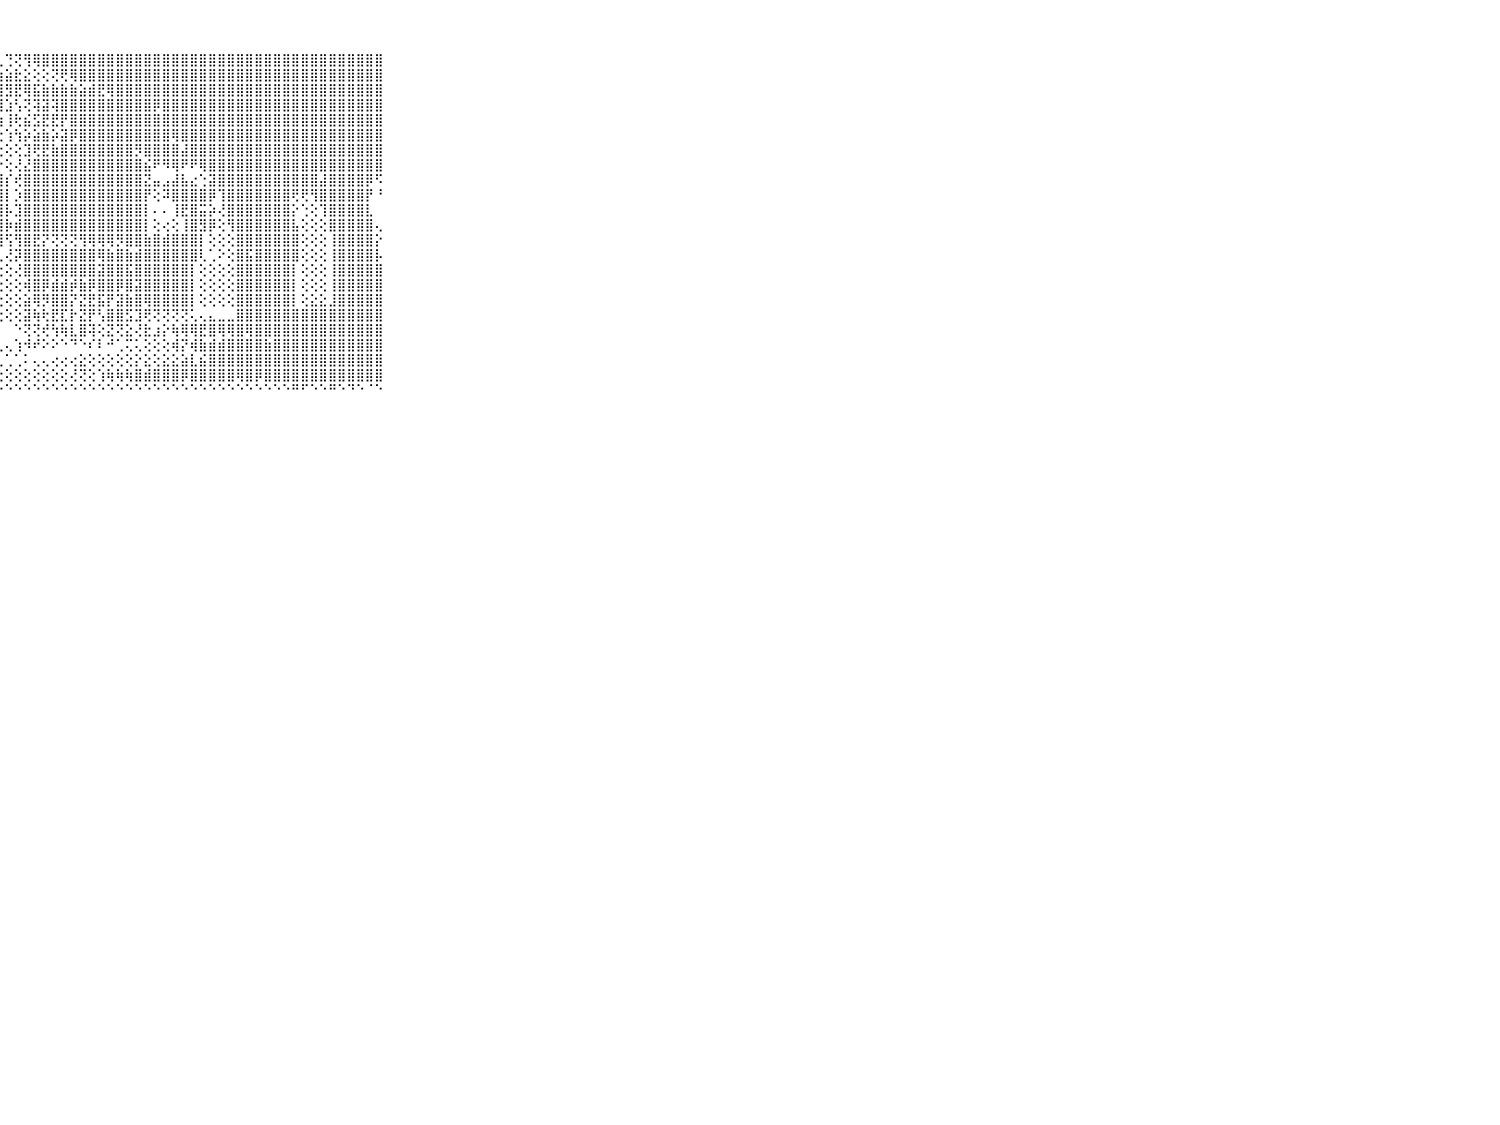

⠀⠀⠀⠀⠀⠀⠀⠀⠀⠀⠀⠕⢕⢕⢑⡱⢇⢜⢟⢗⢾⣽⣞⢵⣷⡕⢕⢅⢙⢝⢻⢿⣿⣿⣿⣿⣿⣿⣿⣿⣿⣿⣿⣿⣿⣿⣿⣿⣿⣿⣿⣿⣿⣿⣿⣿⣿⣿⣿⣿⣿⣿⣿⣿⣿⣿⣿⣿⣿⠀⠀⠀⠀⠀⠀⠀⠀⠀⠀⠀⠀
⠀⠀⠀⠀⠀⠀⠀⠀⠀⠀⠀⠀⢕⠕⠕⢕⢕⢕⢕⢕⢏⢽⣏⢝⢗⢿⢝⣷⣵⣗⣕⢕⢕⢝⢟⢿⣿⣿⣿⣿⣿⣿⣿⣿⣿⣿⣿⣿⣿⣿⣿⣿⣿⣿⣿⣿⣿⣿⣿⣿⣿⣿⣿⣿⣿⣿⣿⣿⣿⠀⠀⠀⠀⠀⠀⠀⠀⠀⠀⠀⠀
⠀⠀⠀⠀⠀⠀⠀⠀⠀⠀⠀⠕⠀⠅⢕⢐⢑⣕⣑⡕⢕⡕⣇⡇⢜⢕⢕⣸⣻⣟⢿⣯⣷⣷⣷⣷⣵⣾⣟⢿⣿⣿⣿⣿⣿⣿⣿⣿⣿⣿⣿⣿⣿⣿⣿⣿⣿⣿⣿⣿⣿⣿⣿⣿⣿⣿⣿⣿⣿⠀⠀⠀⠀⠀⠀⠀⠀⠀⠀⠀⠀
⠀⠀⠀⠀⠀⠀⠀⠀⠀⠀⠀⢕⡠⢔⢜⠝⠕⢑⢑⠑⢅⠜⢕⢙⢸⢞⢫⢸⣱⢣⢝⢽⣽⢽⣿⣿⣿⣿⣿⣿⣿⣿⣿⣿⡿⣿⣿⣿⣿⣿⣿⣿⣿⣿⣿⣿⣿⣿⣿⣿⣿⣿⣿⣿⣿⣿⣿⣿⣿⠀⠀⠀⠀⠀⠀⠀⠀⠀⠀⠀⠀
⠀⠀⠀⠀⠀⠀⠀⠀⠀⠀⠀⠕⠕⠁⠁⢑⠁⢄⢄⣑⢔⢅⢕⠔⢅⢕⢕⢱⢸⢗⣮⣫⣟⣟⡟⣿⣿⣿⣿⣿⣿⣿⣿⣿⣿⣿⣿⣿⣿⣿⣿⣿⣿⣿⣿⣿⣿⣿⣿⣿⣿⣿⣿⣿⣿⣿⣿⣿⣿⠀⠀⠀⠀⠀⠀⠀⠀⠀⠀⠀⠀
⠀⠀⠀⠀⠀⠀⠀⠀⠀⠀⠀⠀⠀⠀⠀⠀⠀⠀⠁⠑⠙⠗⢷⣅⡕⢕⢕⢔⢱⢳⡵⣵⣷⡵⣽⡿⣿⣿⣿⣿⣿⣿⣿⣿⣿⣿⢿⣿⣿⣿⣿⣿⣿⣿⣿⣿⣿⣿⣿⣿⣿⣿⣿⣿⣿⣿⣿⣿⣿⠀⠀⠀⠀⠀⠀⠀⠀⠀⠀⠀⠀
⠀⠀⠀⠀⠀⠀⠀⠀⠀⠀⠀⠙⠙⠓⠖⠦⠄⠀⠀⠀⠀⠀⠀⠙⢿⣧⡕⢕⢕⢕⣹⢟⣟⣷⣿⣿⣿⣿⣿⣿⣿⣿⡻⣿⣿⣿⣿⣼⣿⣿⣿⣿⣿⣿⣿⣿⣿⣿⣿⣿⣿⣿⣿⣿⣿⣿⣿⣿⣿⠀⠀⠀⠀⠀⠀⠀⠀⠀⠀⠀⠀
⠀⠀⠀⠀⠀⠀⠀⠀⠀⠀⠀⠀⠀⠀⠀⠀⠀⠀⠀⠀⠀⠀⠀⠀⠈⢻⣿⡕⢕⢜⣜⣿⣿⣿⣿⣿⣿⣿⣿⣿⣿⣿⣿⣮⠟⠻⢿⠟⠟⢿⣿⣿⣿⣿⣿⣿⣿⣿⣿⣿⣿⣿⣿⣿⣿⣿⣿⣿⣿⠀⠀⠀⠀⠀⠀⠀⠀⠀⠀⠀⠀
⠀⠀⠀⠀⠀⠀⠀⠀⠀⠀⠀⡔⢔⢔⢕⢕⢄⢀⢀⠀⠀⠀⠀⠀⠀⢘⣿⣿⡎⢞⣿⣿⣿⣿⣿⣿⣿⣿⣿⣿⣿⣿⣿⣝⣤⣠⣼⣧⣔⢑⣽⣿⣿⣿⣿⣿⣿⣿⣿⣿⣿⣿⣼⣿⣿⣿⣿⡿⠫⠀⠀⠀⠀⠀⠀⠀⠀⠀⠀⠀⠀
⠀⠀⠀⠀⠀⠀⠀⠀⠀⠀⠀⣿⣿⣷⣷⣵⣵⣕⡕⢕⢕⢄⢅⢀⢄⢕⣿⣿⡇⡱⣿⣿⣿⣿⣿⣿⣿⣿⣿⣿⣿⣿⣿⡟⢕⠽⣿⣿⣿⣿⡿⢹⣿⣿⣿⣿⣿⣿⣿⢟⢟⢻⣿⣿⣿⣿⣿⡟⠘⠀⠀⠀⠀⠀⠀⠀⠀⠀⠀⠀⠀
⠀⠀⠀⠀⠀⠀⠀⠀⠀⠀⠀⣿⣿⣿⣿⣿⣿⣿⣿⣿⣷⣷⣧⣱⢕⢕⣿⣿⡧⣹⣿⣿⣿⣿⣿⣿⣿⣿⣿⣿⣿⣿⣿⡇⠄⠄⢸⣟⣿⣭⡵⢜⣿⣿⣿⣿⣿⣿⣿⡕⢑⢕⢹⣿⣿⣿⣿⣇⠀⠀⠀⠀⠀⠀⠀⠀⠀⠀⠀⠀⠀
⠀⠀⠀⠀⠀⠀⠀⠀⠀⠀⠀⣿⣿⣿⣿⣿⣿⣿⣿⣿⣿⣿⣿⣿⣿⣿⣿⣿⡷⣾⣿⣿⣿⣿⣿⣿⣿⣿⣿⣿⣿⣿⣿⡇⢕⢔⢕⢸⣿⣻⡿⢕⢻⣿⣿⣿⣿⣿⣿⣧⢕⢕⢕⣿⣿⣿⣿⣿⢄⠀⠀⠀⠀⠀⠀⠀⠀⠀⠀⠀⠀
⠀⠀⠀⠀⠀⠀⠀⠀⠀⠀⠀⣿⣿⣿⣿⣿⣿⣿⣿⣿⣿⣿⣿⣿⣿⣿⣿⣿⢫⢻⣿⣟⡝⢝⢝⢝⢻⢿⢿⢿⡻⣿⣿⣷⣿⣾⣿⣿⣿⡇⢕⢕⢕⣿⣿⣿⣿⣿⣿⣿⢕⢕⢕⢸⣿⣿⣿⣿⡕⠀⠀⠀⠀⠀⠀⠀⠀⠀⠀⠀⠀
⠀⠀⠀⠀⠀⠀⠀⠀⠀⠀⠀⣿⣿⣿⣿⣿⣿⣿⣿⣿⣿⣿⣿⣿⣿⣿⣿⢇⢜⡽⣿⣿⣿⣿⣿⣿⣿⣿⢿⣷⣿⣷⣾⣿⣿⣿⣿⣿⣿⢇⢁⠕⢕⣿⣯⣿⣿⣿⣿⣿⢕⢕⢕⢸⣿⣿⣿⣿⡧⠀⠀⠀⠀⠀⠀⠀⠀⠀⠀⠀⠀
⠀⠀⠀⠀⠀⠀⠀⠀⠀⠀⠀⣿⣿⣿⣿⣿⣿⣿⣿⣿⣿⣿⣿⣿⣿⣿⣿⢕⢕⢜⣿⣿⣿⣿⣿⣿⣿⣿⣽⣿⣿⣯⣿⣿⣿⣿⣿⣿⡇⢕⢕⢕⢕⣿⣿⣿⣿⣿⣿⡇⢕⢕⢕⢸⣿⣿⣿⣿⣿⠀⠀⠀⠀⠀⠀⠀⠀⠀⠀⠀⠀
⠀⠀⠀⠀⠀⠀⠀⠀⠀⠀⠀⣿⣿⣿⣿⣿⣿⣿⣿⣿⣿⣿⣿⣿⣿⣿⣿⢕⢕⢕⢾⣿⡿⣾⣾⡾⣷⡿⣿⣿⡿⣿⣽⣿⣿⣿⣿⣿⡇⢕⢕⢕⢕⣿⣿⣿⣿⣿⣿⡇⢕⢕⢕⢸⣿⣿⣿⣿⣿⠀⠀⠀⠀⠀⠀⠀⠀⠀⠀⠀⠀
⠀⠀⠀⠀⠀⠀⠀⠀⠀⠀⠀⣿⣿⣿⣿⣿⣿⣿⣿⣿⣿⣿⣿⣿⣿⣿⡟⢕⢕⢕⣵⢿⡻⣿⣿⡝⣝⣟⣯⡟⣽⣷⣿⢿⣿⣿⣿⣿⡇⢕⢕⢕⢕⣿⣿⣿⣿⣿⣿⡇⢕⣕⣕⣸⣿⣿⣿⣿⣿⠀⠀⠀⠀⠀⠀⠀⠀⠀⠀⠀⠀
⠀⠀⠀⠀⠀⠀⠀⠀⠀⠀⠀⠘⣿⣿⣿⣿⣿⣿⣿⣿⣿⣿⣿⣿⣿⣿⡇⢕⢕⢕⣽⢷⢗⣟⣏⡗⣝⡟⢣⣿⣿⣫⣹⢟⢝⢝⢝⢝⢅⢄⣄⣀⣀⣿⣿⣿⣿⣿⣿⣿⣿⣿⣿⣿⣿⣿⣿⣿⣿⠀⠀⠀⠀⠀⠀⠀⠀⠀⠀⠀⠀
⠀⠀⠀⠀⠀⠀⠀⠀⠀⠀⠀⠀⠘⢟⣿⣿⣿⣿⣿⣿⣿⣿⣿⣿⣿⡿⠇⠁⠀⠑⢝⢝⢞⢳⢷⣇⣿⢽⢕⣝⢝⣕⢜⣗⣰⡕⢷⢿⢿⣟⣿⢿⢿⣿⢿⣿⣿⣿⣿⣿⣿⣿⣿⣿⣿⣿⣿⣿⣿⠀⠀⠀⠀⠀⠀⠀⠀⠀⠀⠀⠀
⠀⠀⠀⠀⠀⠀⠀⠀⠀⠀⠀⠄⢀⡄⢕⢕⢕⠕⠕⠕⠕⢕⢑⢕⢕⢁⢅⢄⢄⢱⠺⠞⠕⠕⠑⠙⠑⠎⠇⠚⢁⢍⢅⢕⢕⢕⢾⡝⢾⣷⣾⣾⣿⣿⣿⣿⣷⣿⣿⣿⣿⣿⣿⣿⣿⣿⣿⣿⣿⠀⠀⠀⠀⠀⠀⠀⠀⠀⠀⠀⠀
⠀⠀⠀⠀⠀⠀⠀⠀⠀⠀⠀⠄⠀⢵⢅⢄⢔⢔⢕⡕⢕⢕⠜⠗⠝⠑⢘⢁⢁⢁⠅⢄⢄⢔⢔⢔⣕⢕⢕⢕⢕⢕⡕⣕⢕⣕⣕⣵⣇⣮⣿⣿⣿⣿⣿⣿⣿⣿⣿⣿⣿⣿⣿⣿⣿⣿⣿⣿⣿⠀⠀⠀⠀⠀⠀⠀⠀⠀⠀⠀⠀
⠀⠀⠀⠀⠀⠀⠀⠀⠀⠀⠀⠖⠃⠙⠃⠁⠁⢁⢀⢄⢠⢔⢔⢔⢕⢕⢕⢕⢕⢕⢕⢕⢕⢕⢕⢜⢝⢕⢱⢷⢷⢷⣿⣾⣿⣿⣿⡿⣿⣿⣿⣿⣿⢿⣿⡿⣿⣿⣿⣿⣿⣿⣿⣿⣿⣿⣿⣿⣿⠀⠀⠀⠀⠀⠀⠀⠀⠀⠀⠀⠀
⠀⠀⠀⠀⠀⠀⠀⠀⠀⠀⠀⠀⠀⠀⠀⠀⠀⠀⠑⠑⠑⠑⠑⠑⠑⠑⠑⠑⠑⠑⠑⠑⠑⠑⠑⠑⠑⠑⠑⠑⠑⠑⠑⠑⠑⠑⠑⠑⠑⠑⠑⠑⠑⠑⠑⠑⠑⠑⠑⠛⠋⠑⠑⠛⠑⠙⠑⠈⠑⠀⠀⠀⠀⠀⠀⠀⠀⠀⠀⠀⠀